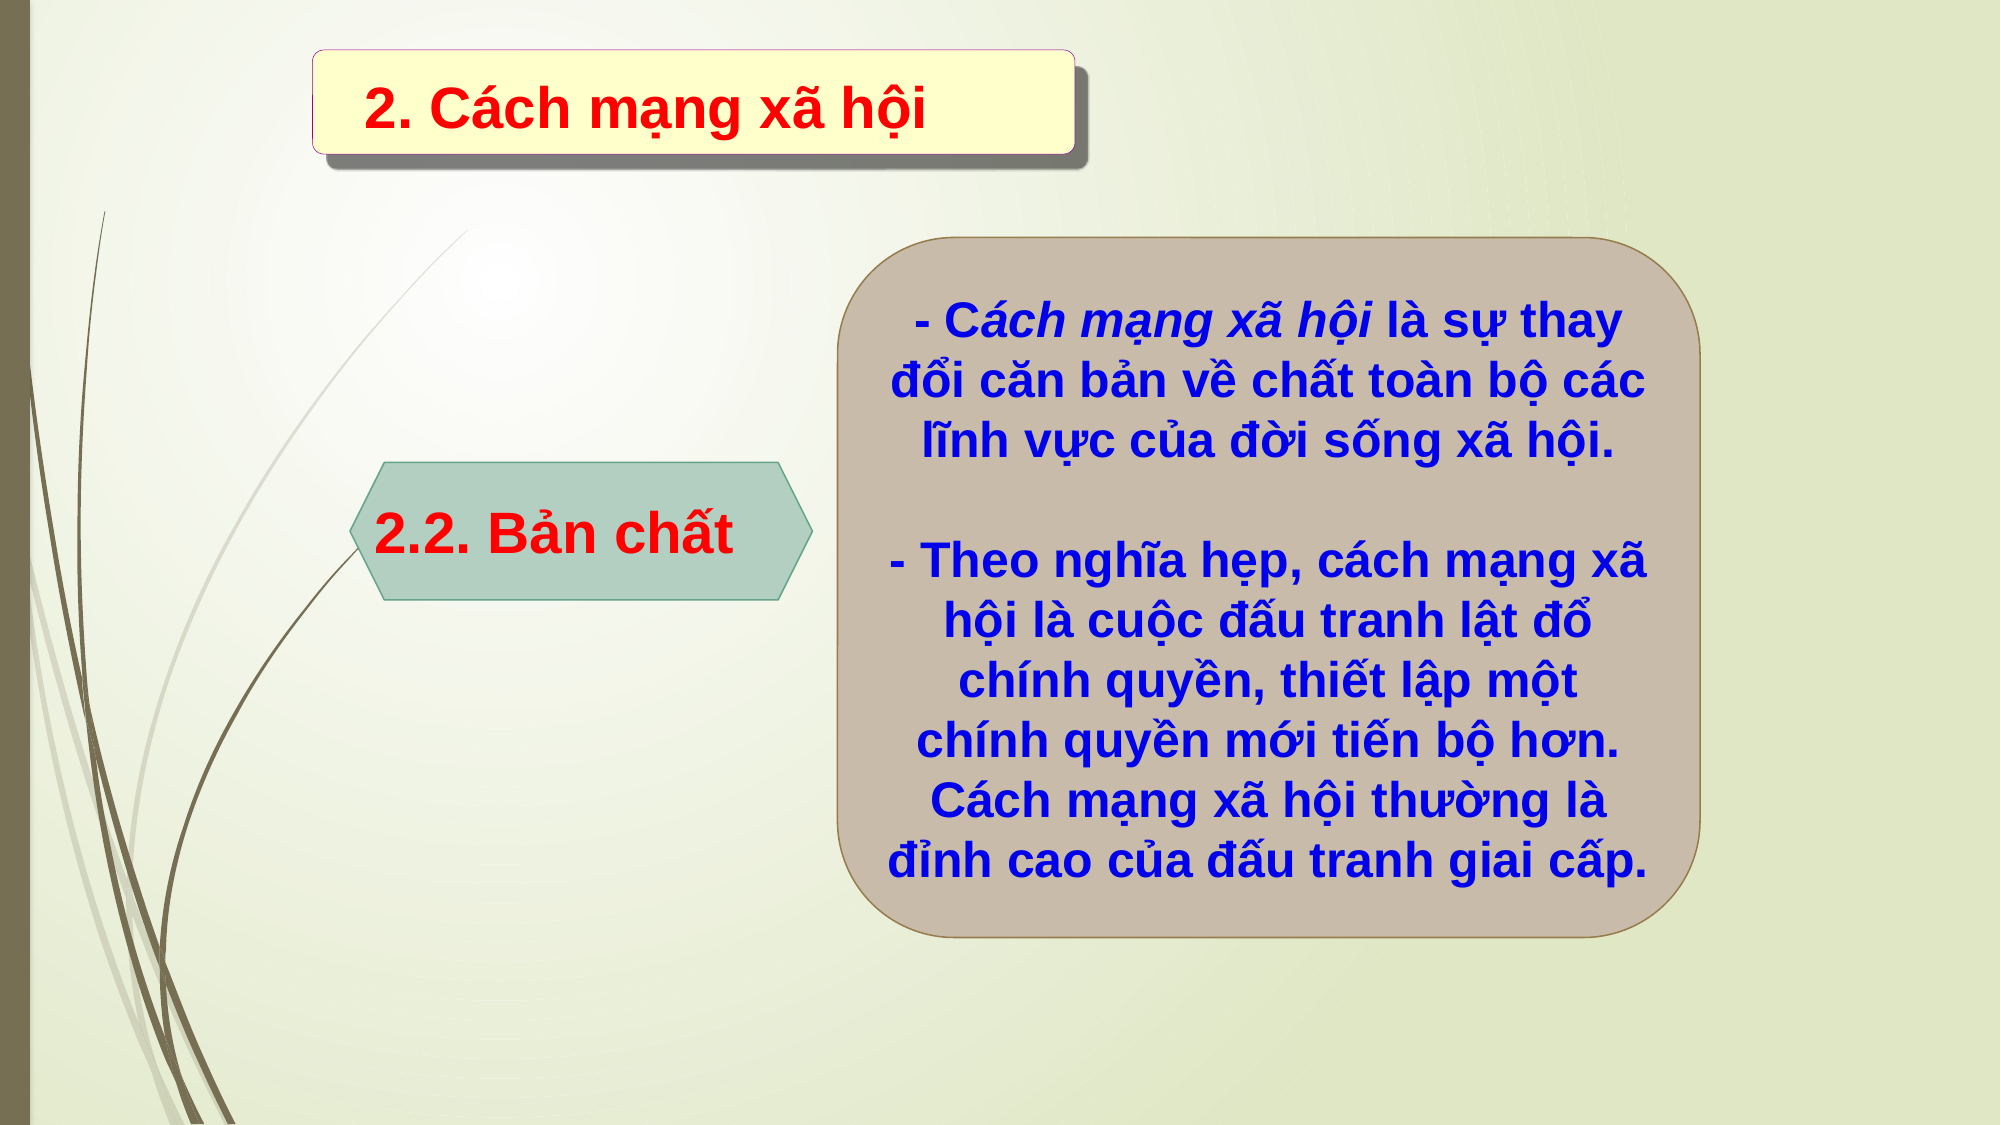

2. Cách mạng xã hội
- Cách mạng xã hội là sự thay đổi căn bản về chất toàn bộ các lĩnh vực của đời sống xã hội.

- Theo nghĩa hẹp, cách mạng xã hội là cuộc đấu tranh lật đổ chính quyền, thiết lập một chính quyền mới tiến bộ hơn. Cách mạng xã hội thường là đỉnh cao của đấu tranh giai cấp.

2.2. Bản chất